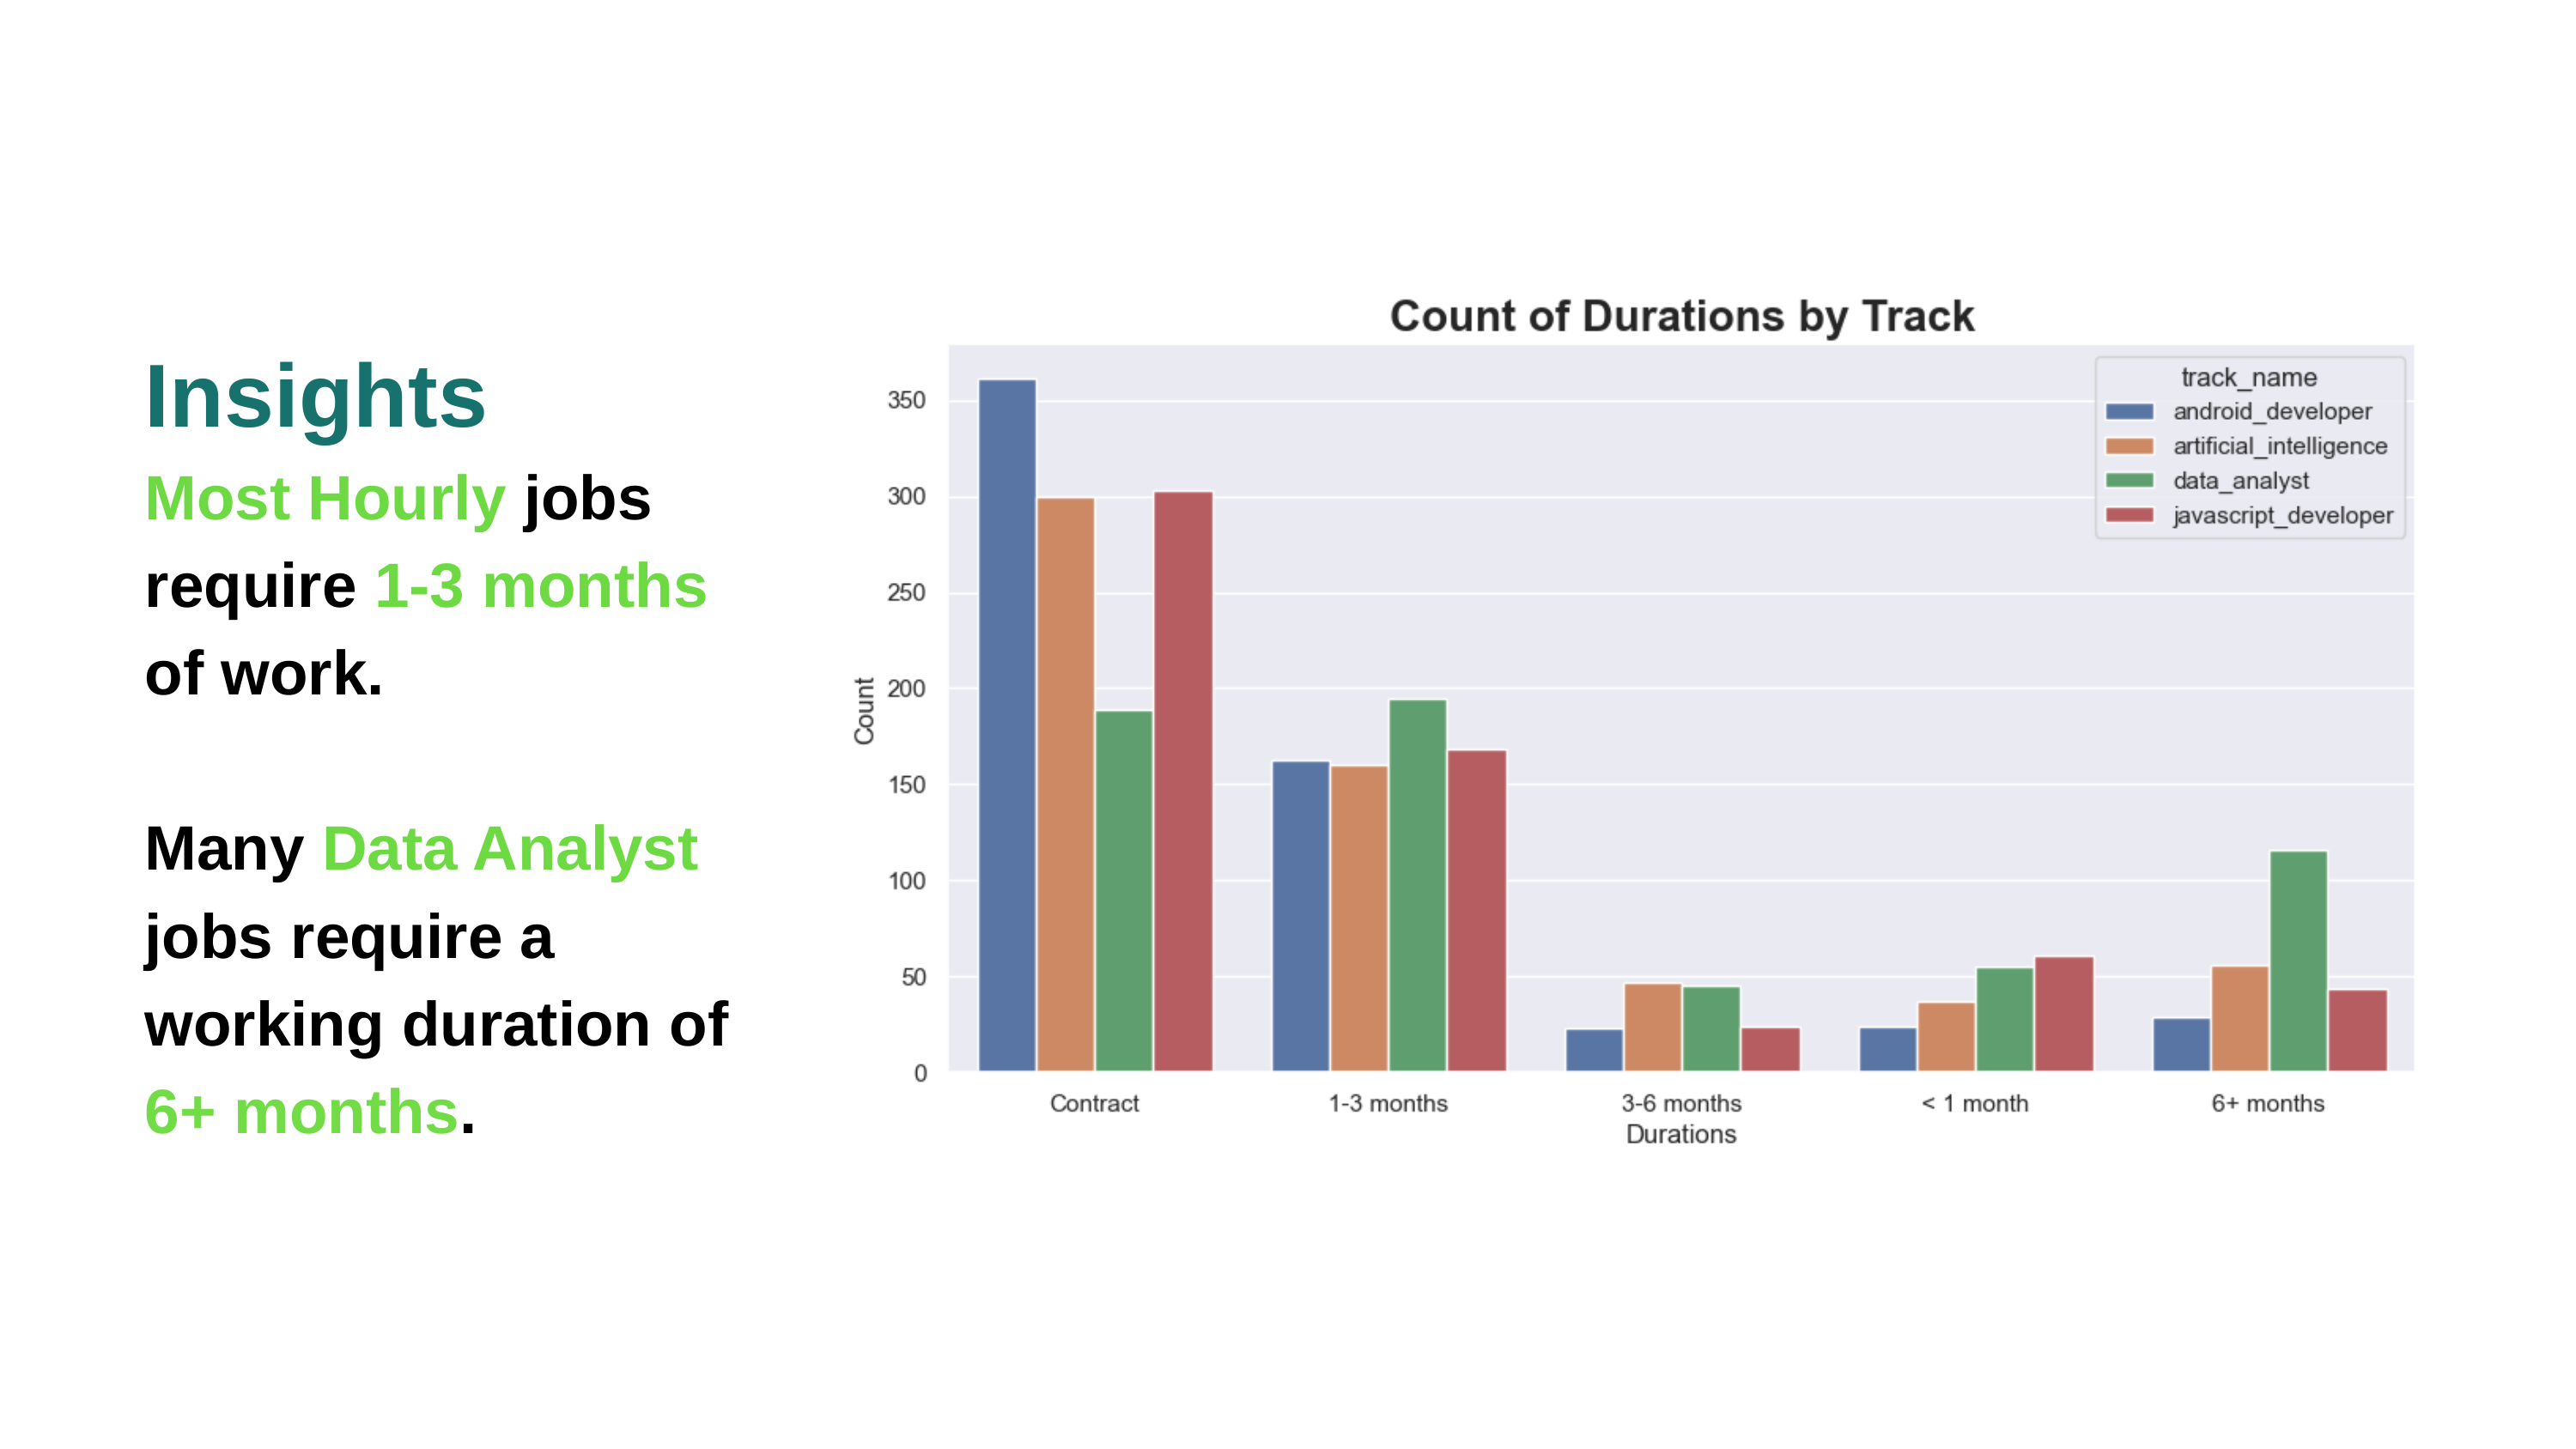

Insights
Most Hourly jobs require 1-3 months of work.

Many Data Analyst jobs require a working duration of 6+ months.